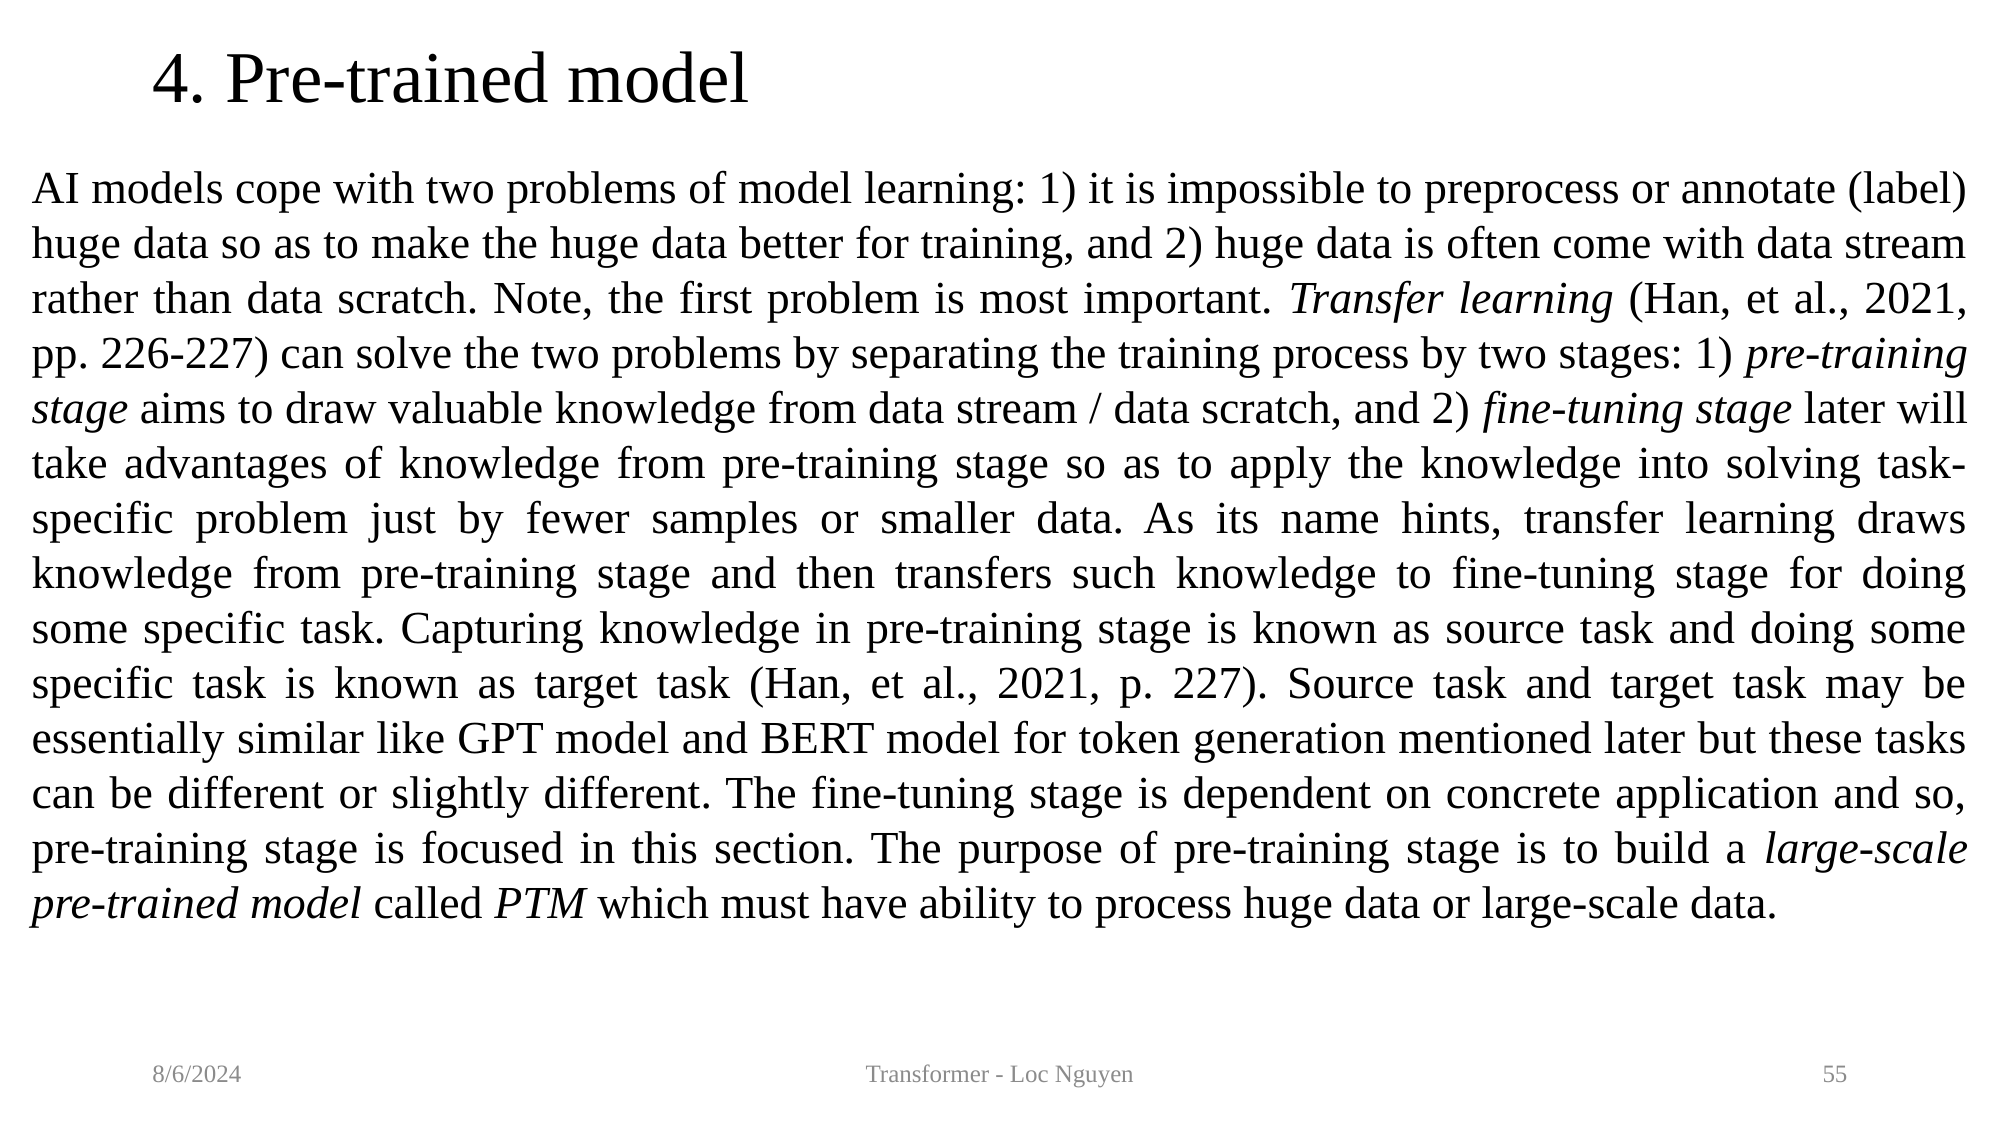

# 4. Pre-trained model
AI models cope with two problems of model learning: 1) it is impossible to preprocess or annotate (label) huge data so as to make the huge data better for training, and 2) huge data is often come with data stream rather than data scratch. Note, the first problem is most important. Transfer learning (Han, et al., 2021, pp. 226-227) can solve the two problems by separating the training process by two stages: 1) pre-training stage aims to draw valuable knowledge from data stream / data scratch, and 2) fine-tuning stage later will take advantages of knowledge from pre-training stage so as to apply the knowledge into solving task-specific problem just by fewer samples or smaller data. As its name hints, transfer learning draws knowledge from pre-training stage and then transfers such knowledge to fine-tuning stage for doing some specific task. Capturing knowledge in pre-training stage is known as source task and doing some specific task is known as target task (Han, et al., 2021, p. 227). Source task and target task may be essentially similar like GPT model and BERT model for token generation mentioned later but these tasks can be different or slightly different. The fine-tuning stage is dependent on concrete application and so, pre-training stage is focused in this section. The purpose of pre-training stage is to build a large-scale pre-trained model called PTM which must have ability to process huge data or large-scale data.
8/6/2024
Transformer - Loc Nguyen
55